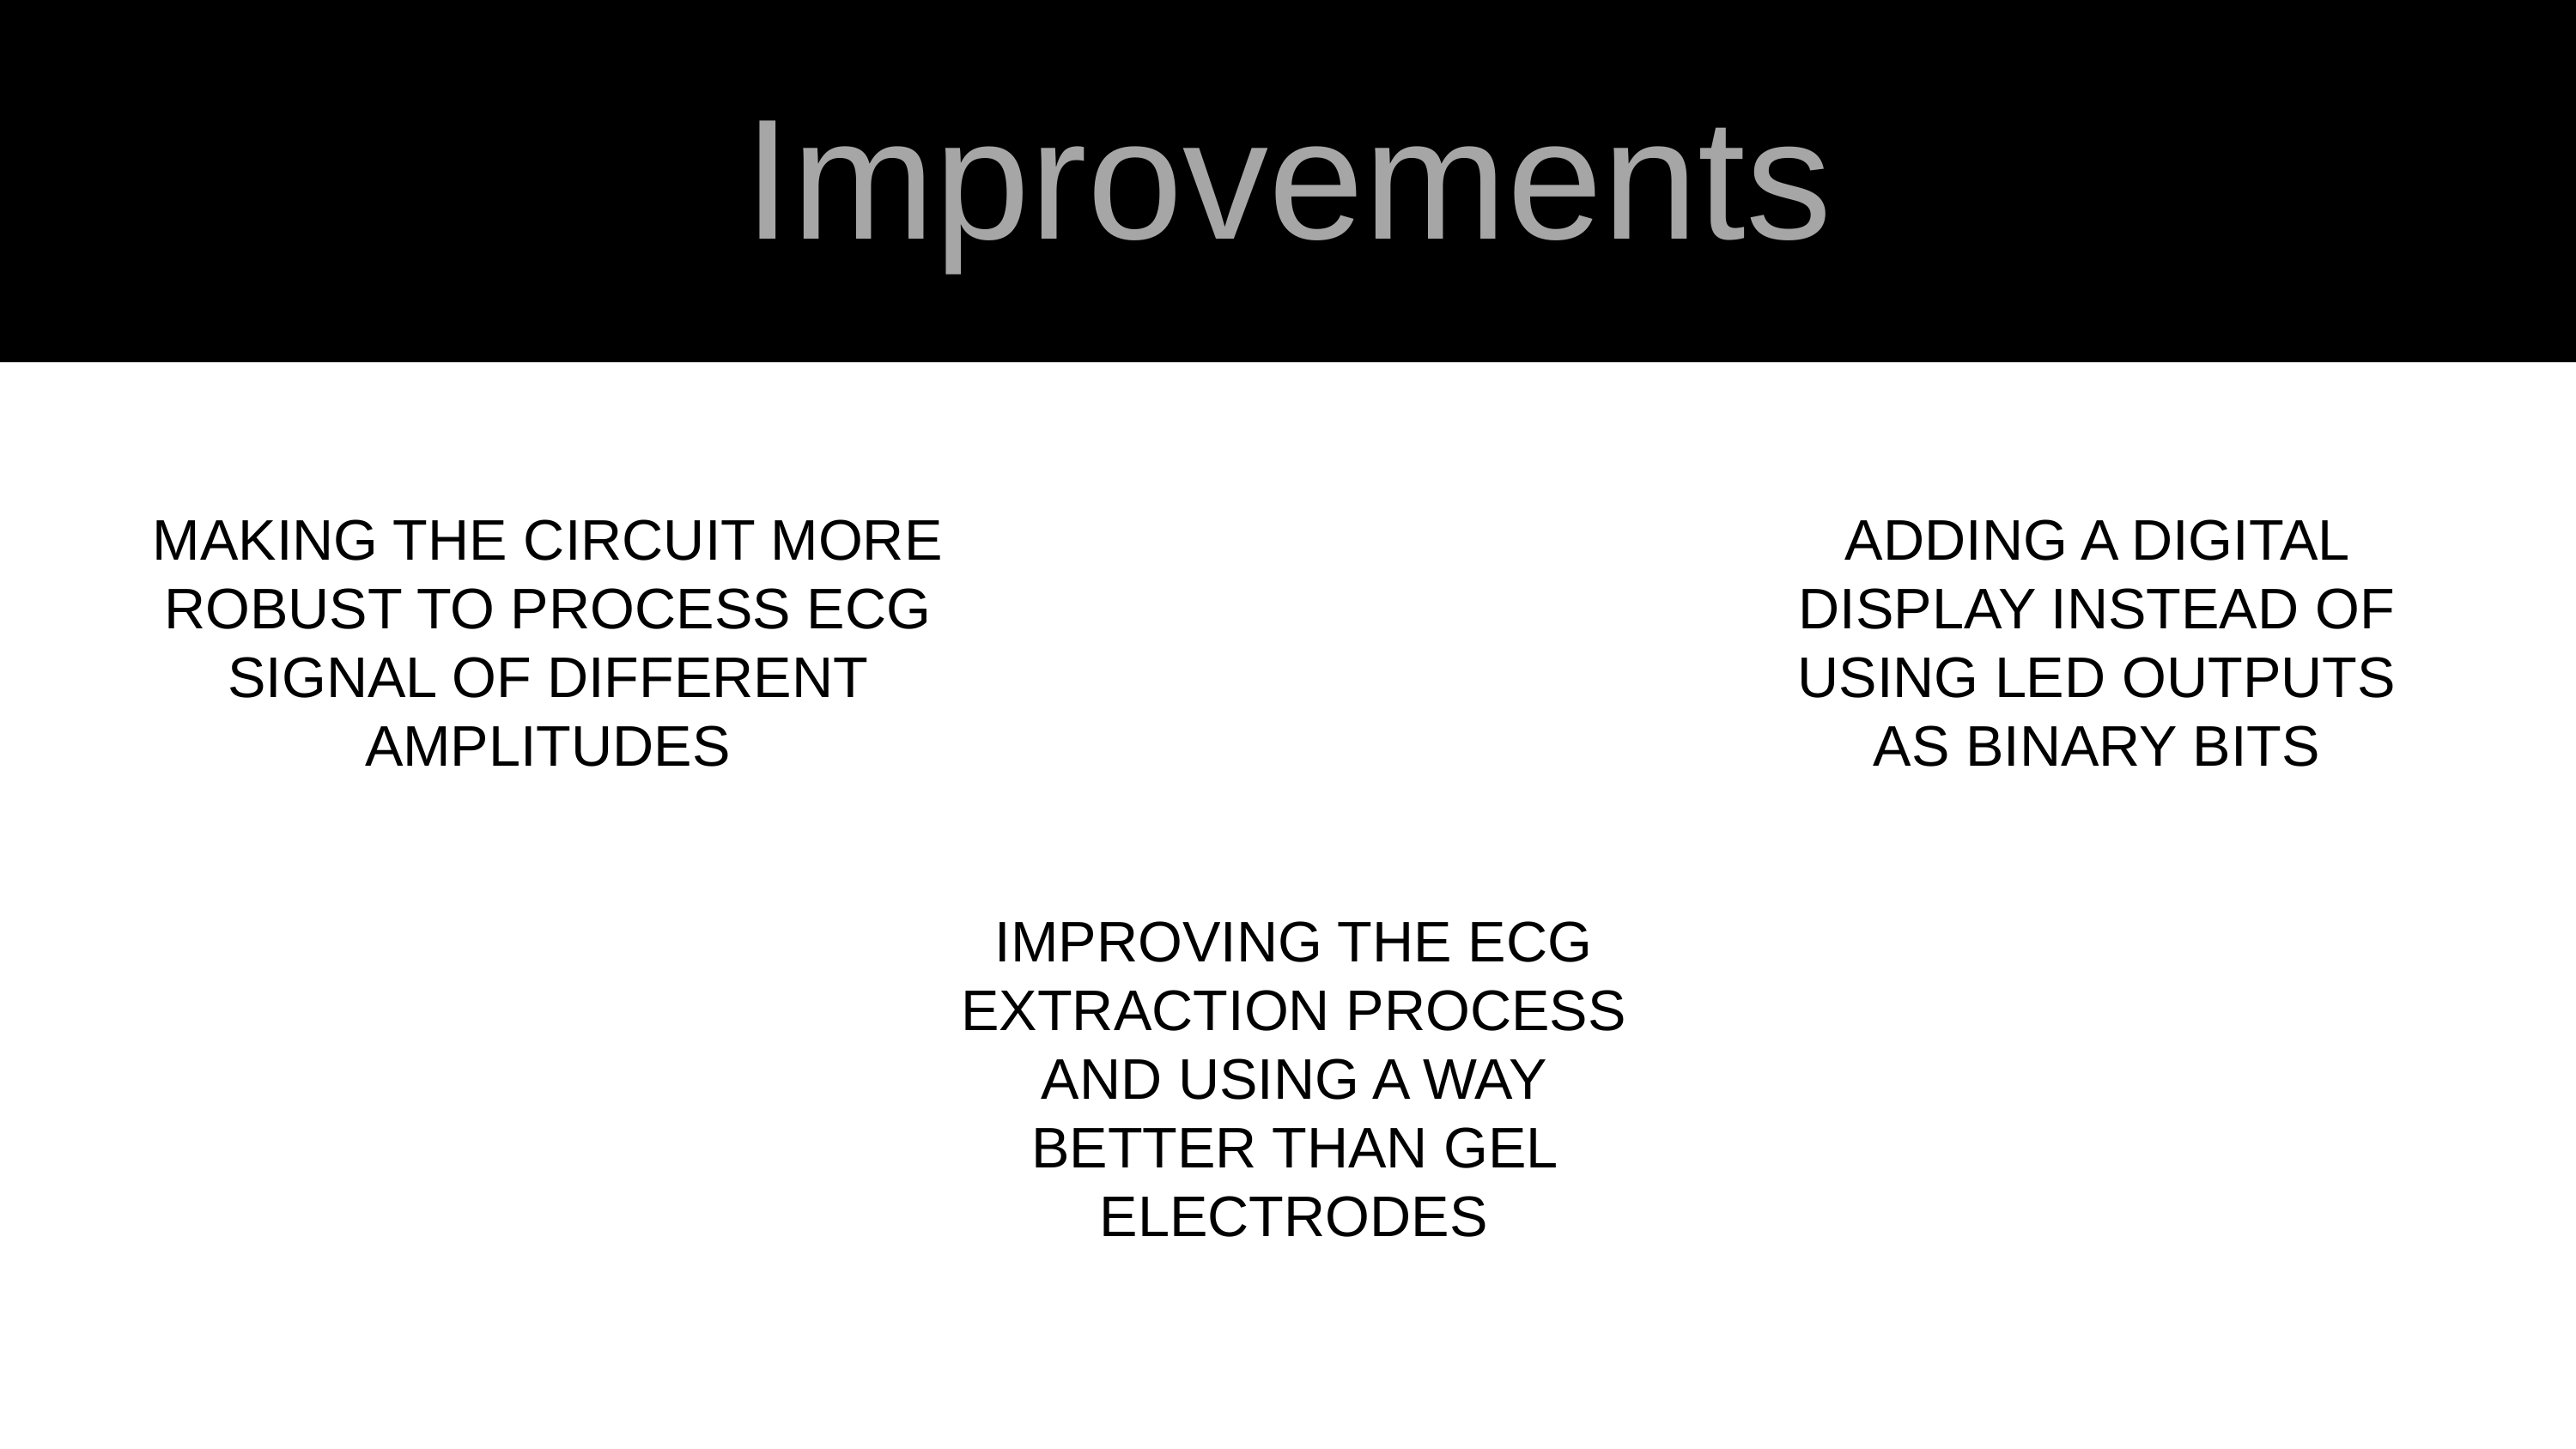

Improvements
MAKING THE CIRCUIT MORE ROBUST TO PROCESS ECG SIGNAL OF DIFFERENT AMPLITUDES
ADDING A DIGITAL DISPLAY INSTEAD OF USING LED OUTPUTS AS BINARY BITS
IMPROVING THE ECG EXTRACTION PROCESS AND USING A WAY BETTER THAN GEL ELECTRODES